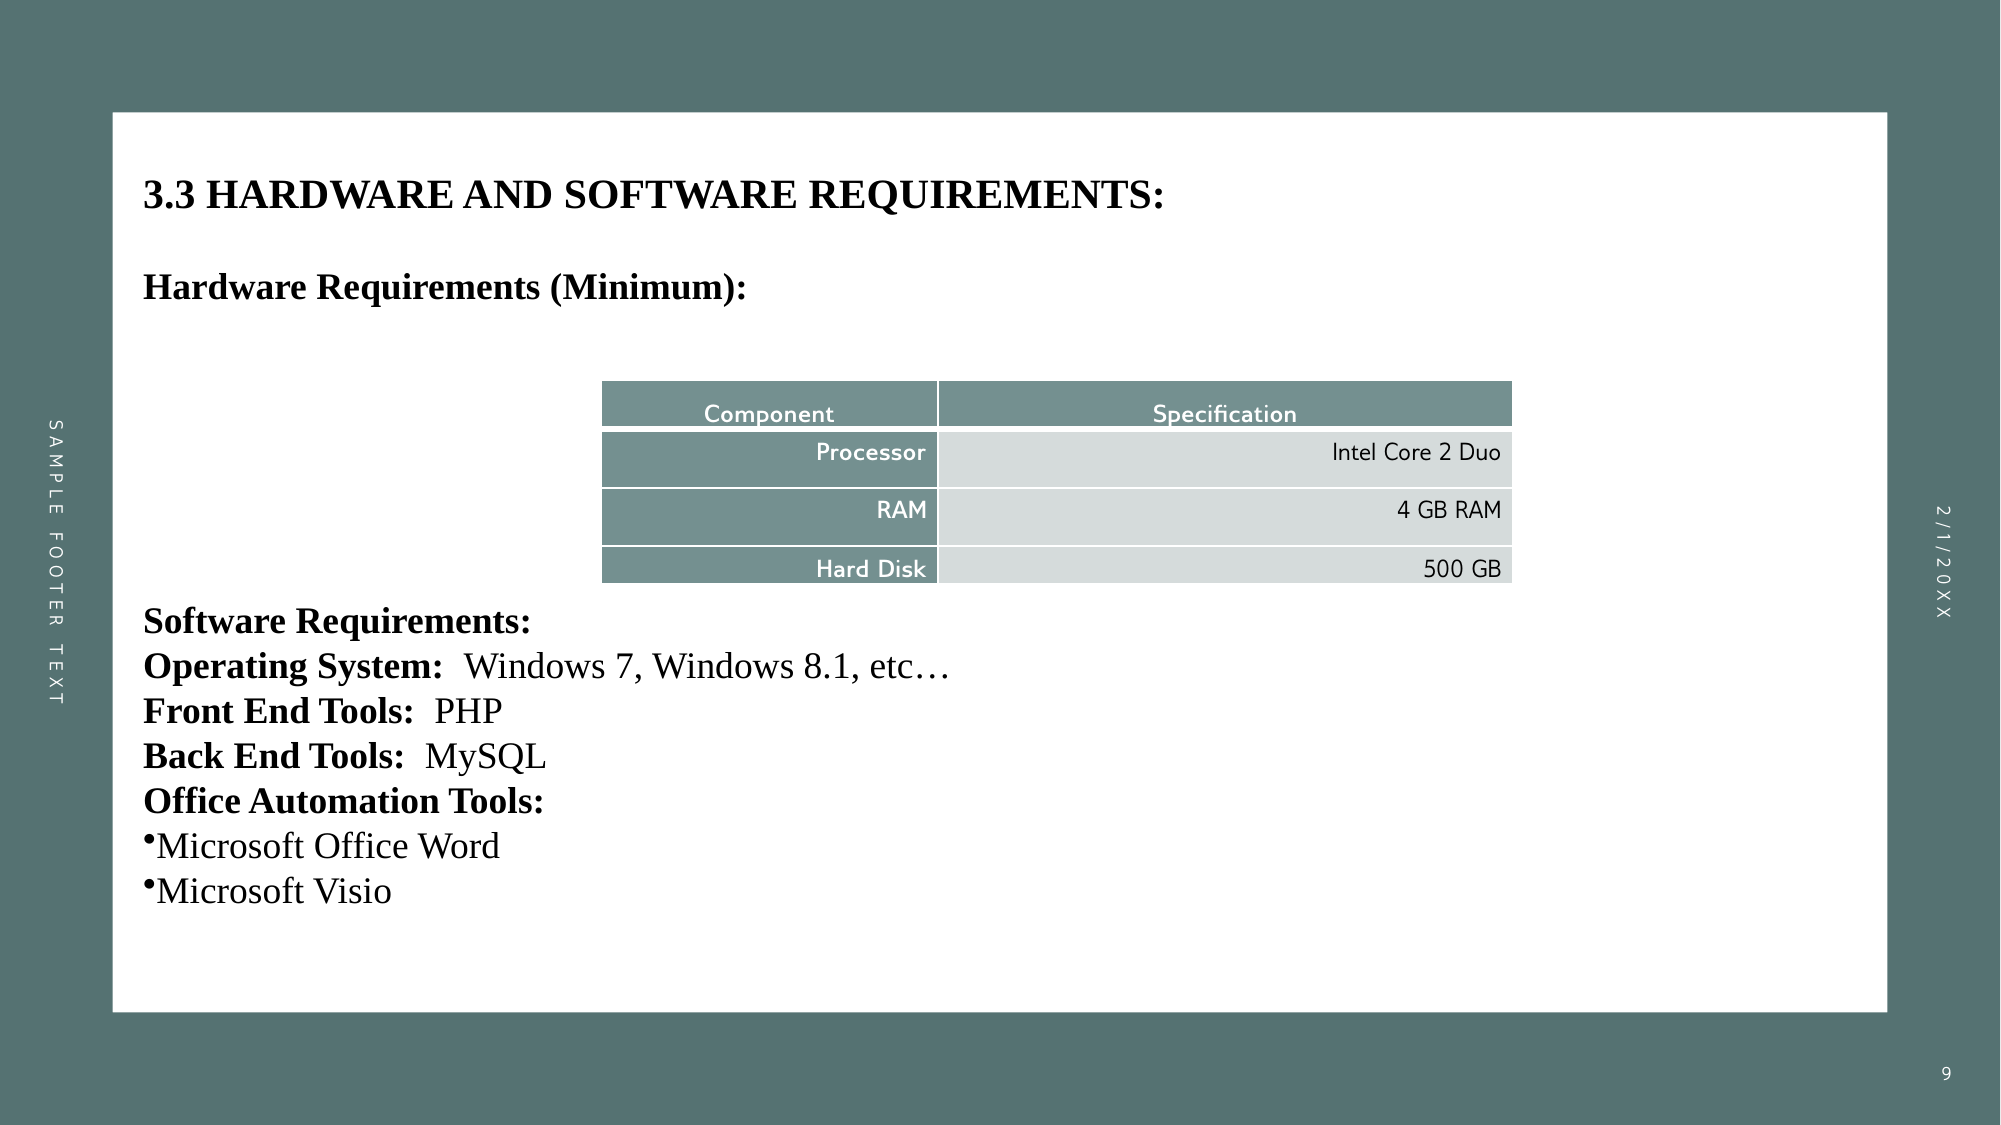

3.3 HARDWARE AND SOFTWARE REQUIREMENTS:

Hardware Requirements (Minimum):

Software Requirements:
Operating System:  Windows 7, Windows 8.1, etc…
Front End Tools:  PHP
Back End Tools:  MySQL
Office Automation Tools:
Microsoft Office Word
Microsoft Visio
| Component | Specification |
| --- | --- |
| Processor | Intel Core 2 Duo |
| RAM | 4 GB RAM |
| Hard Disk | 500 GB |
Sample Footer Text
2/1/20XX
9